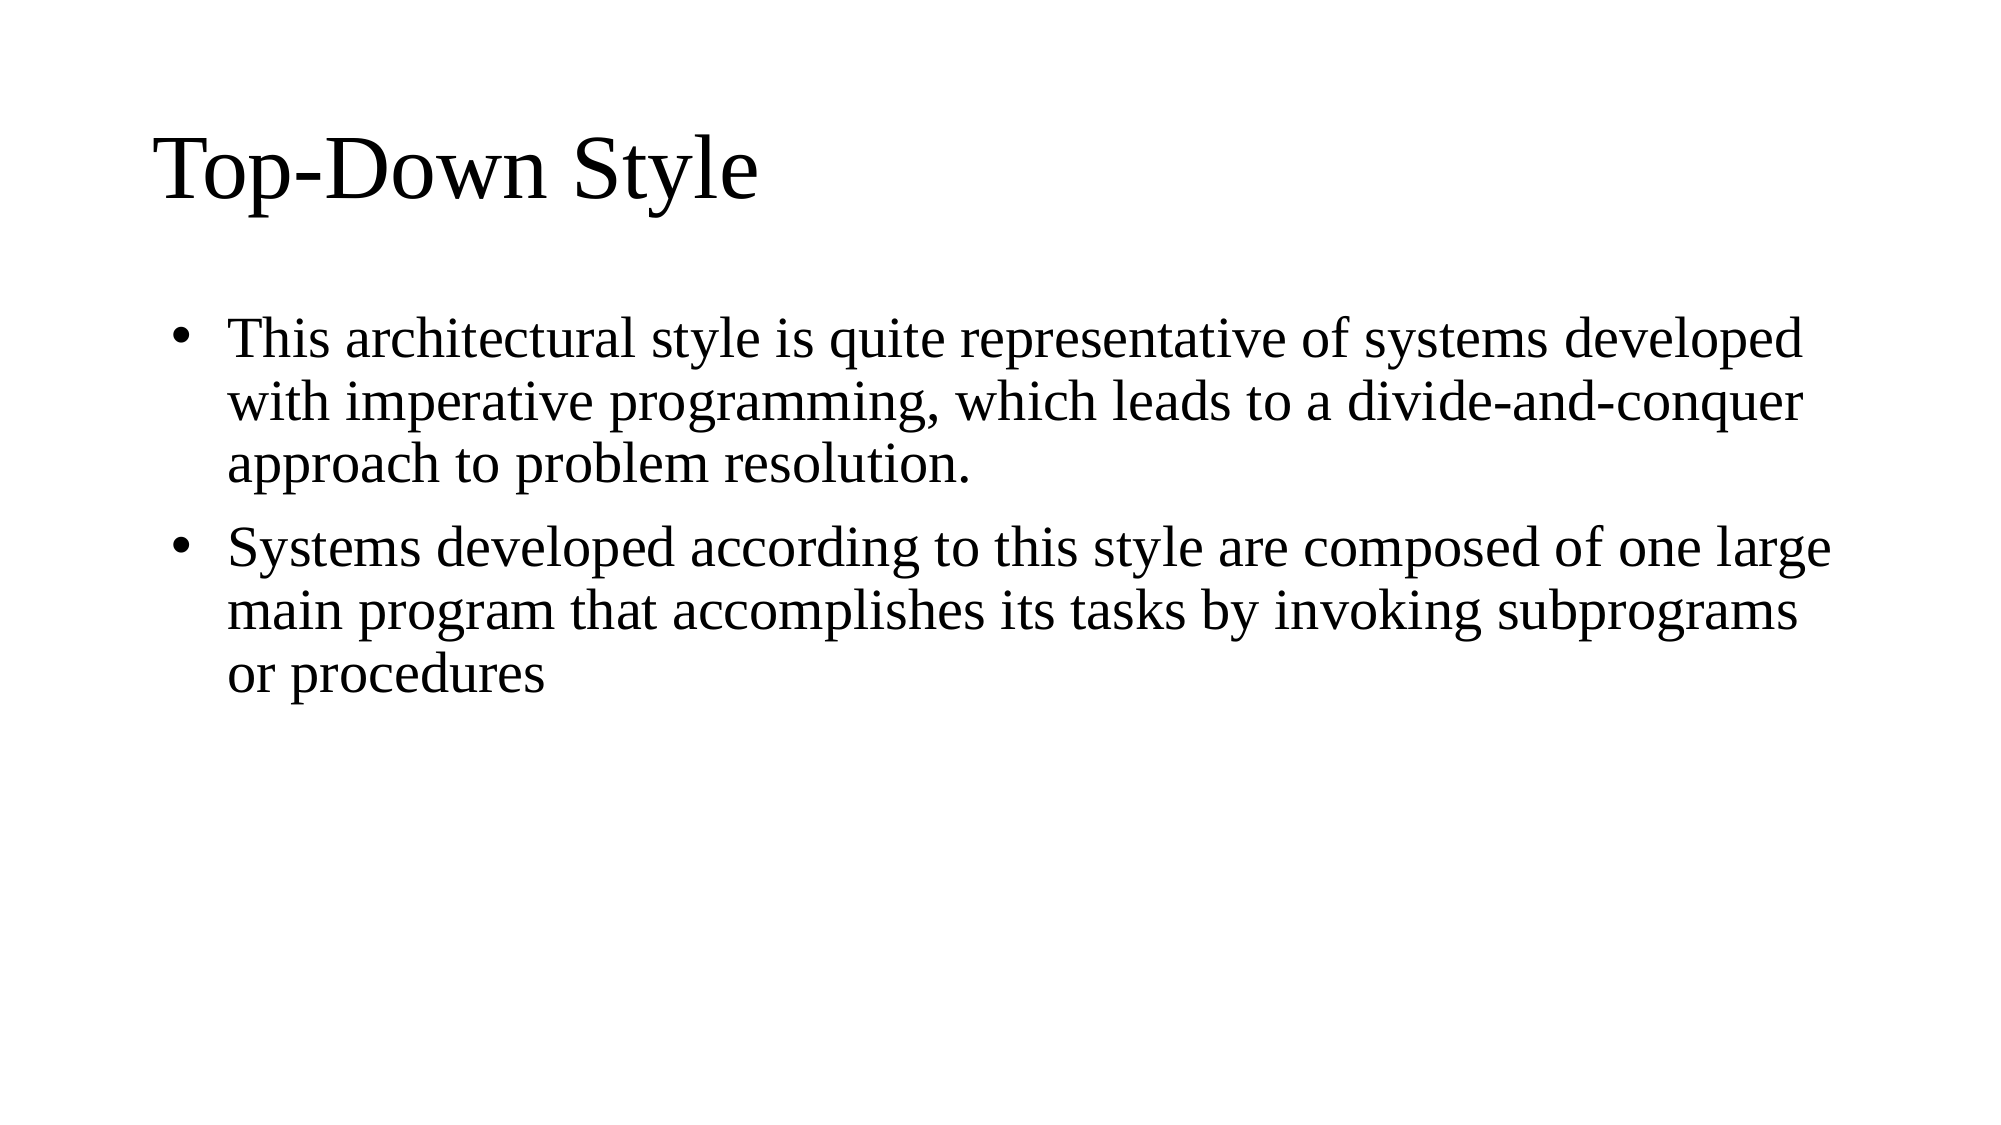

# Top-Down Style
This architectural style is quite representative of systems developed with imperative programming, which leads to a divide-and-conquer approach to problem resolution.
Systems developed according to this style are composed of one large main program that accomplishes its tasks by invoking subprograms or procedures